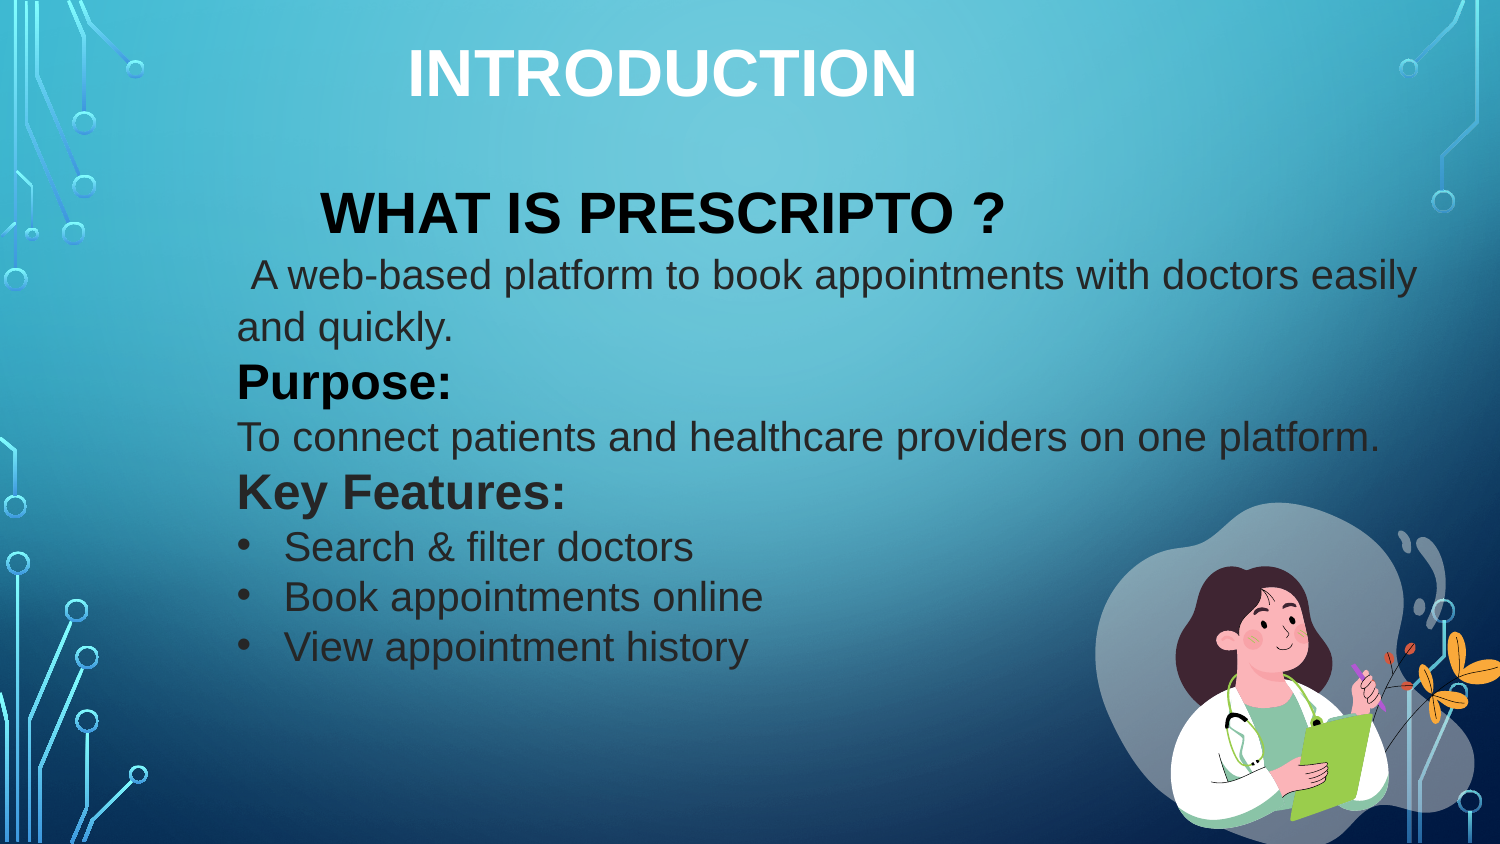

# Introduction What is Prescripto ?
 A web-based platform to book appointments with doctors easily and quickly.
Purpose:
To connect patients and healthcare providers on one platform.
Key Features:
Search & filter doctors
Book appointments online
View appointment history